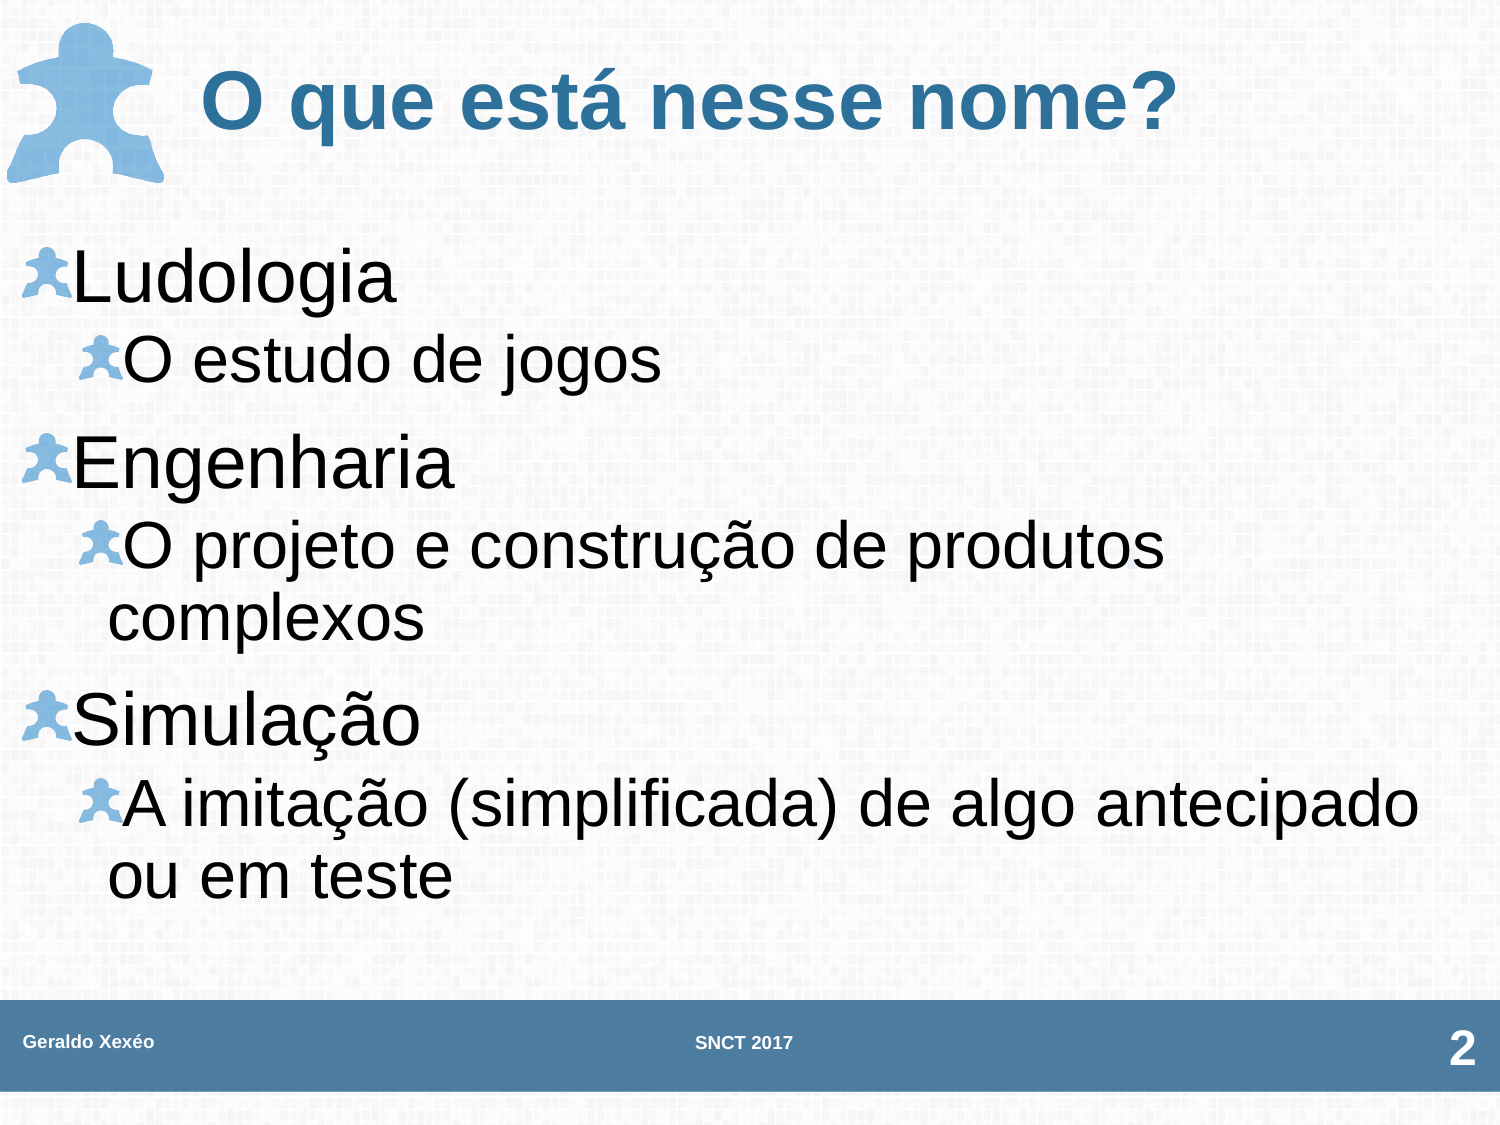

# O que está nesse nome?
Ludologia
O estudo de jogos
Engenharia
O projeto e construção de produtos complexos
Simulação
A imitação (simplificada) de algo antecipado ou em teste
Geraldo Xexéo
SNCT 2017
2